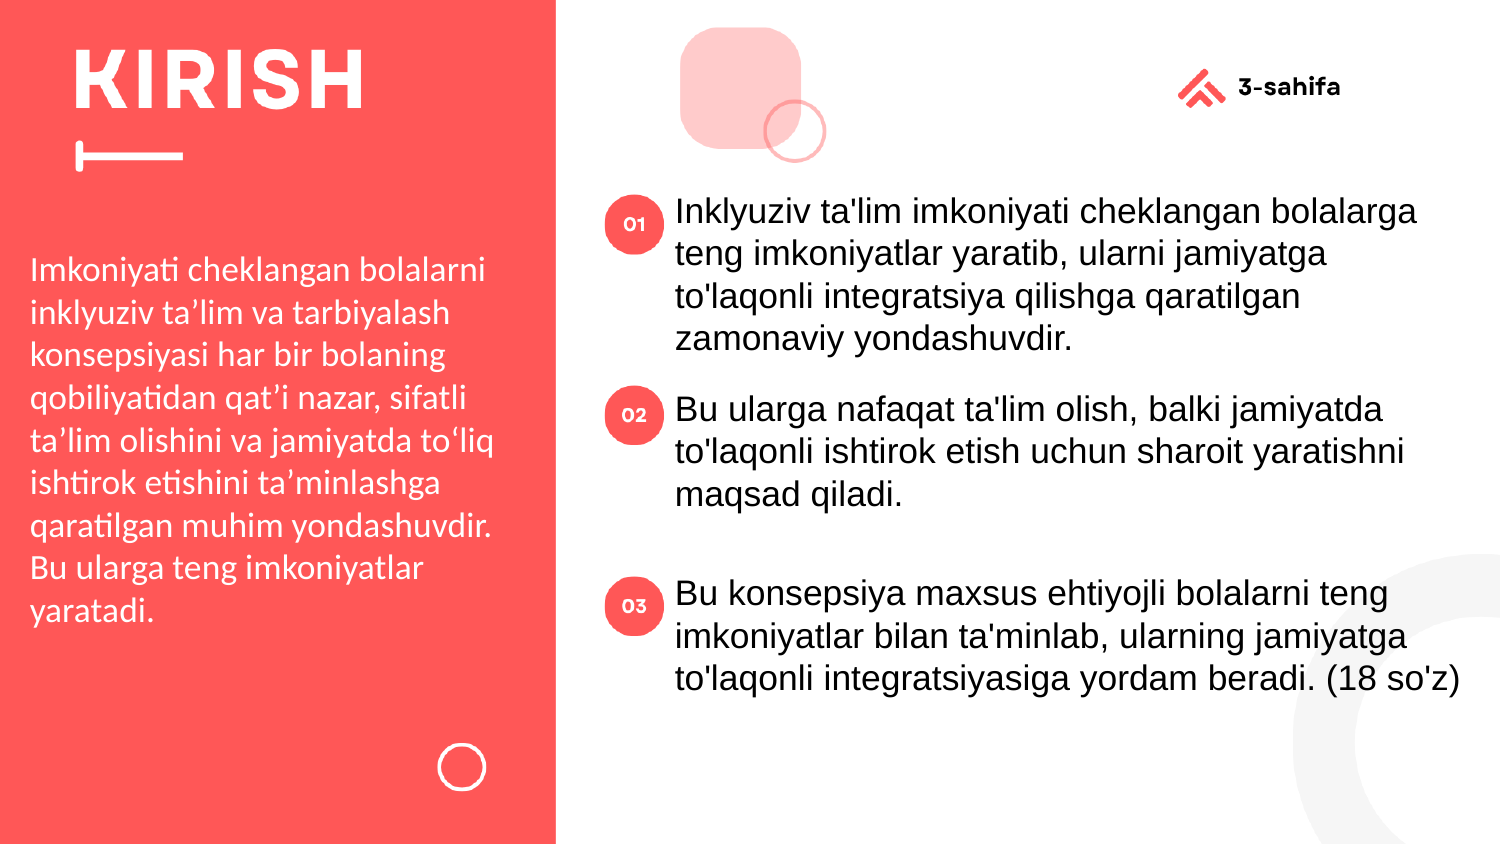

Imkoniyati cheklangan bolalarni inklyuziv taʼlim va tarbiyalash konsepsiyasi har bir bolaning qobiliyatidan qatʼi nazar, sifatli taʼlim olishini va jamiyatda toʻliq ishtirok etishini taʼminlashga qaratilgan muhim yondashuvdir. Bu ularga teng imkoniyatlar yaratadi.
Inklyuziv ta'lim imkoniyati cheklangan bolalarga teng imkoniyatlar yaratib, ularni jamiyatga to'laqonli integratsiya qilishga qaratilgan zamonaviy yondashuvdir.
Bu ularga nafaqat ta'lim olish, balki jamiyatda to'laqonli ishtirok etish uchun sharoit yaratishni maqsad qiladi.
Bu konsepsiya maxsus ehtiyojli bolalarni teng imkoniyatlar bilan ta'minlab, ularning jamiyatga to'laqonli integratsiyasiga yordam beradi. (18 so'z)